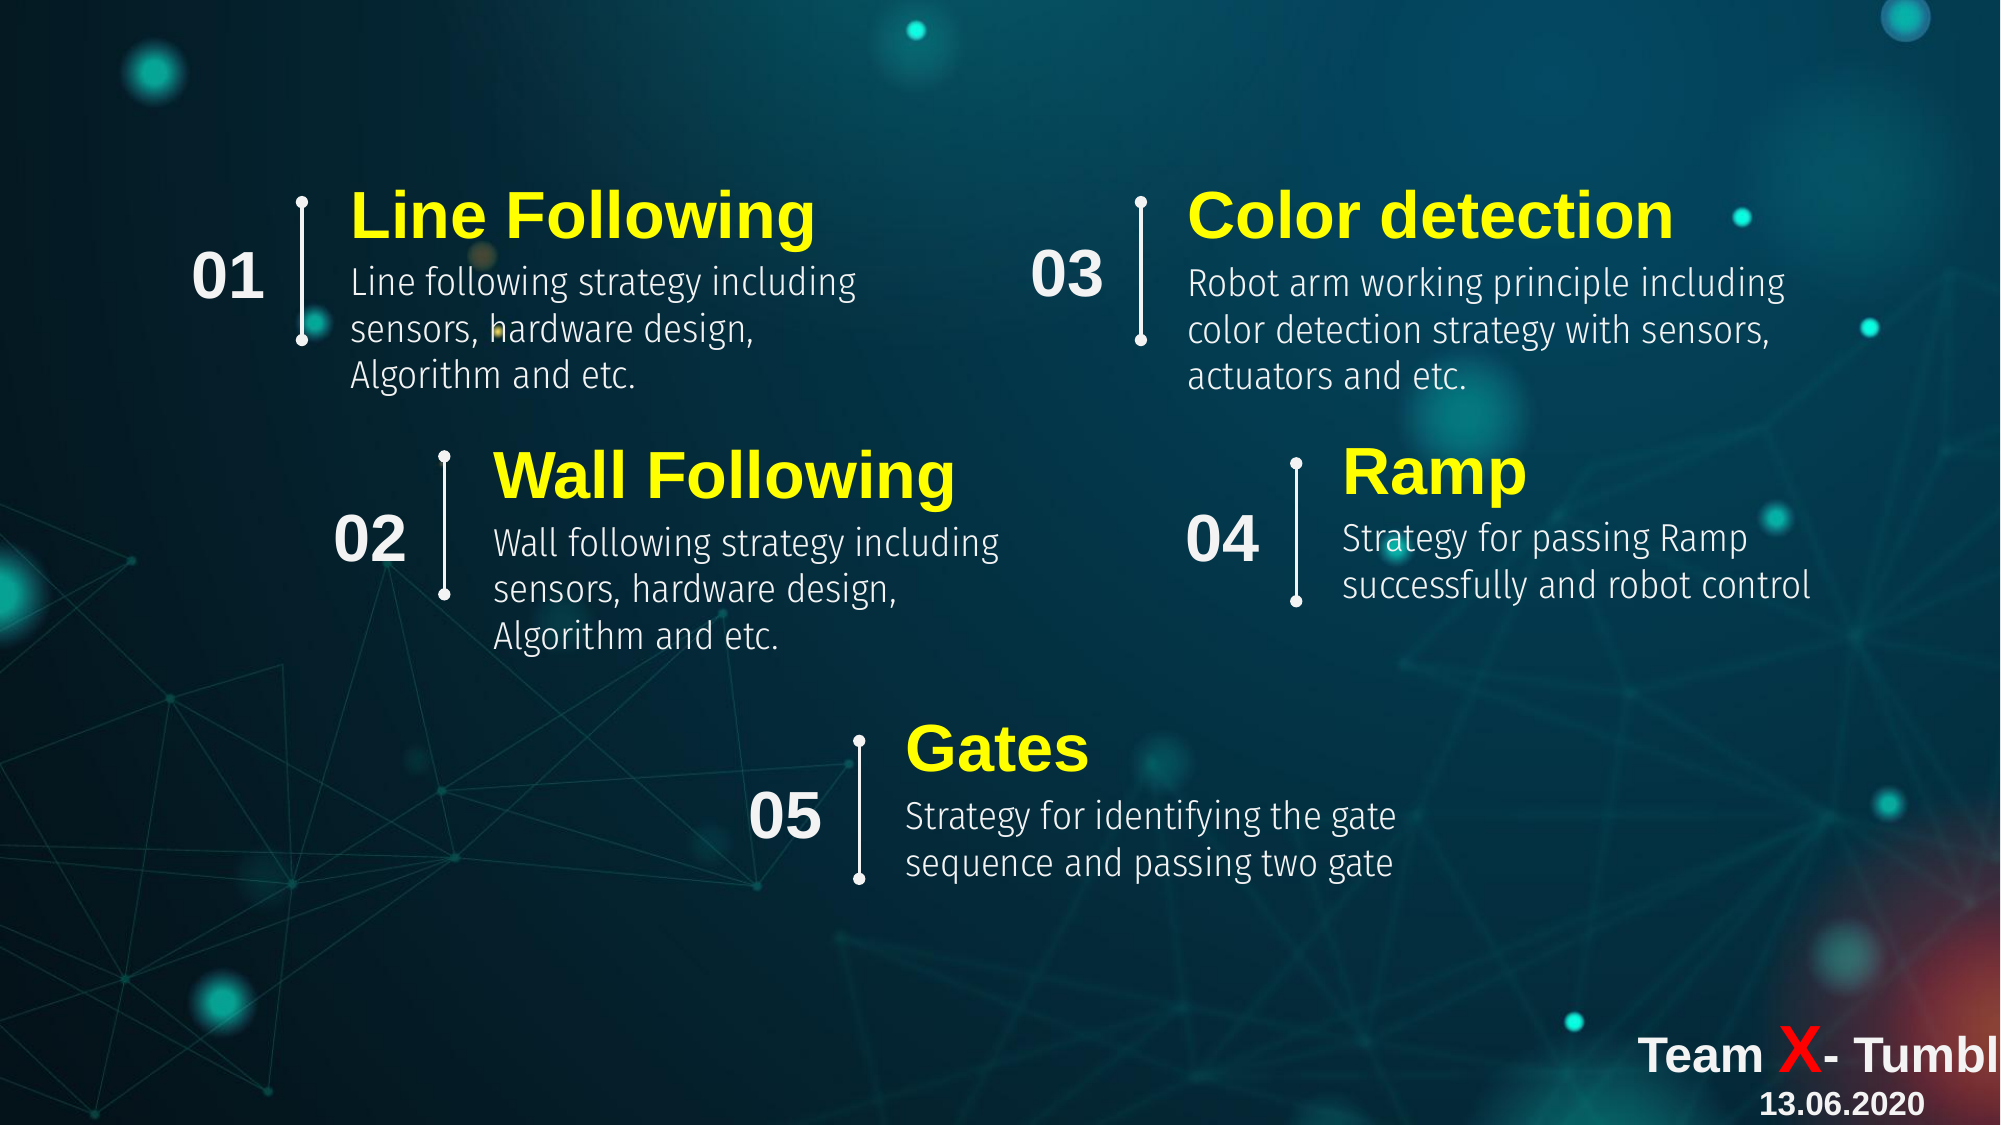

# Line Following
Color detection
03
01
Line following strategy including sensors, hardware design, Algorithm and etc.
Robot arm working principle including color detection strategy with sensors, actuators and etc.
Ramp
Wall Following
04
02
Strategy for passing Ramp successfully and robot control
Wall following strategy including sensors, hardware design, Algorithm and etc.
Gates
05
Strategy for identifying the gate sequence and passing two gate
Team X- Tumbler
13.06.2020